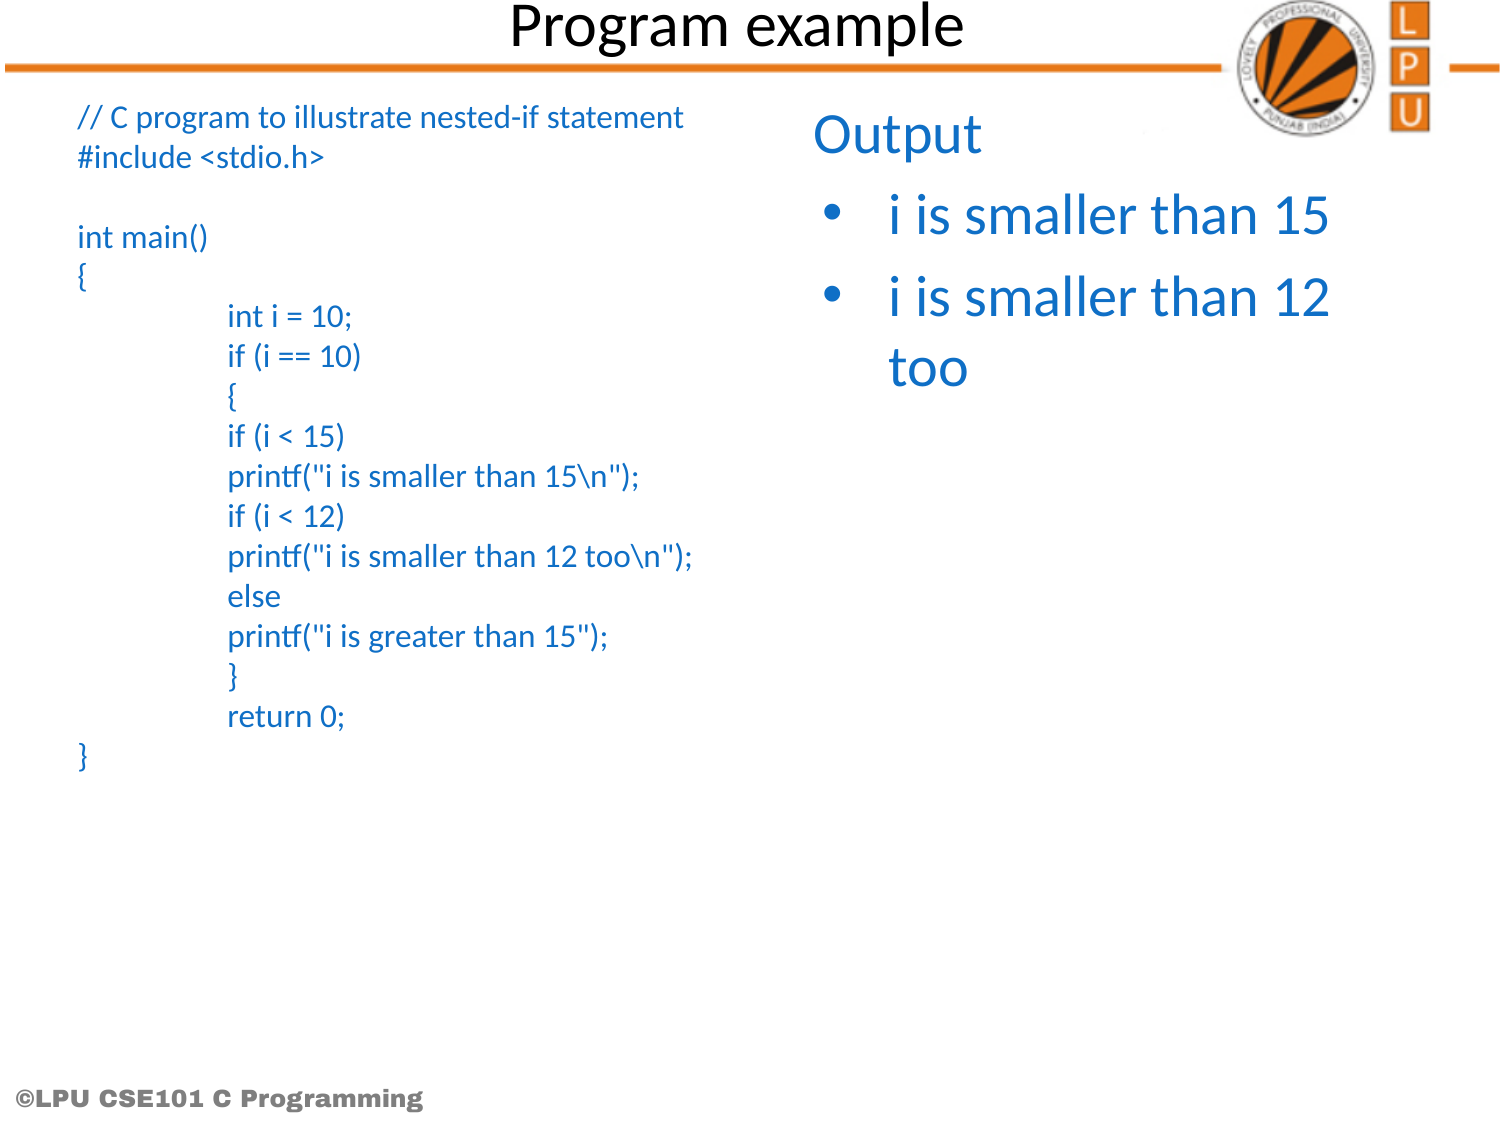

# Program example
// C program to illustrate nested-if statement
#include <stdio.h>

int main()
{
	int i = 10;
	if (i == 10)
	{
	if (i < 15)
	printf("i is smaller than 15\n");
	if (i < 12)
                    printf("i is smaller than 12 too\n");
	else
	printf("i is greater than 15");
	}
	return 0;
}

Output
i is smaller than 15
i is smaller than 12 too